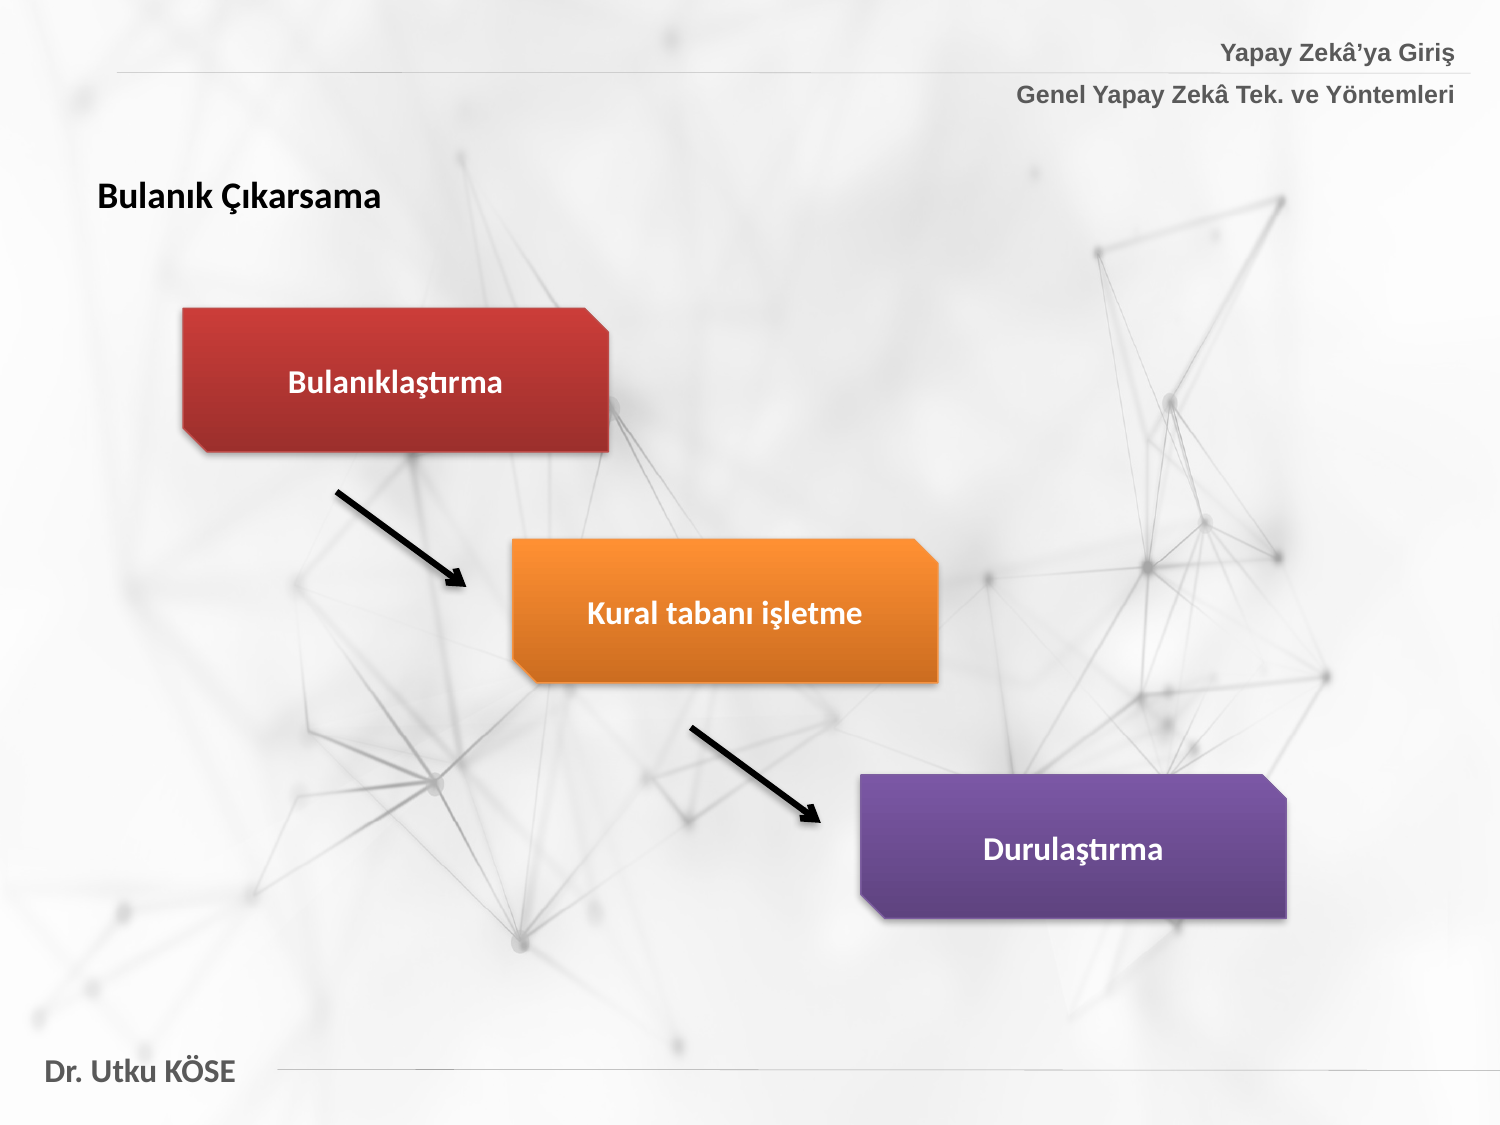

Yapay Zekâ’ya Giriş
Genel Yapay Zekâ Tek. ve Yöntemleri
Bulanık Çıkarsama
Bulanıklaştırma
Kural tabanı işletme
Durulaştırma